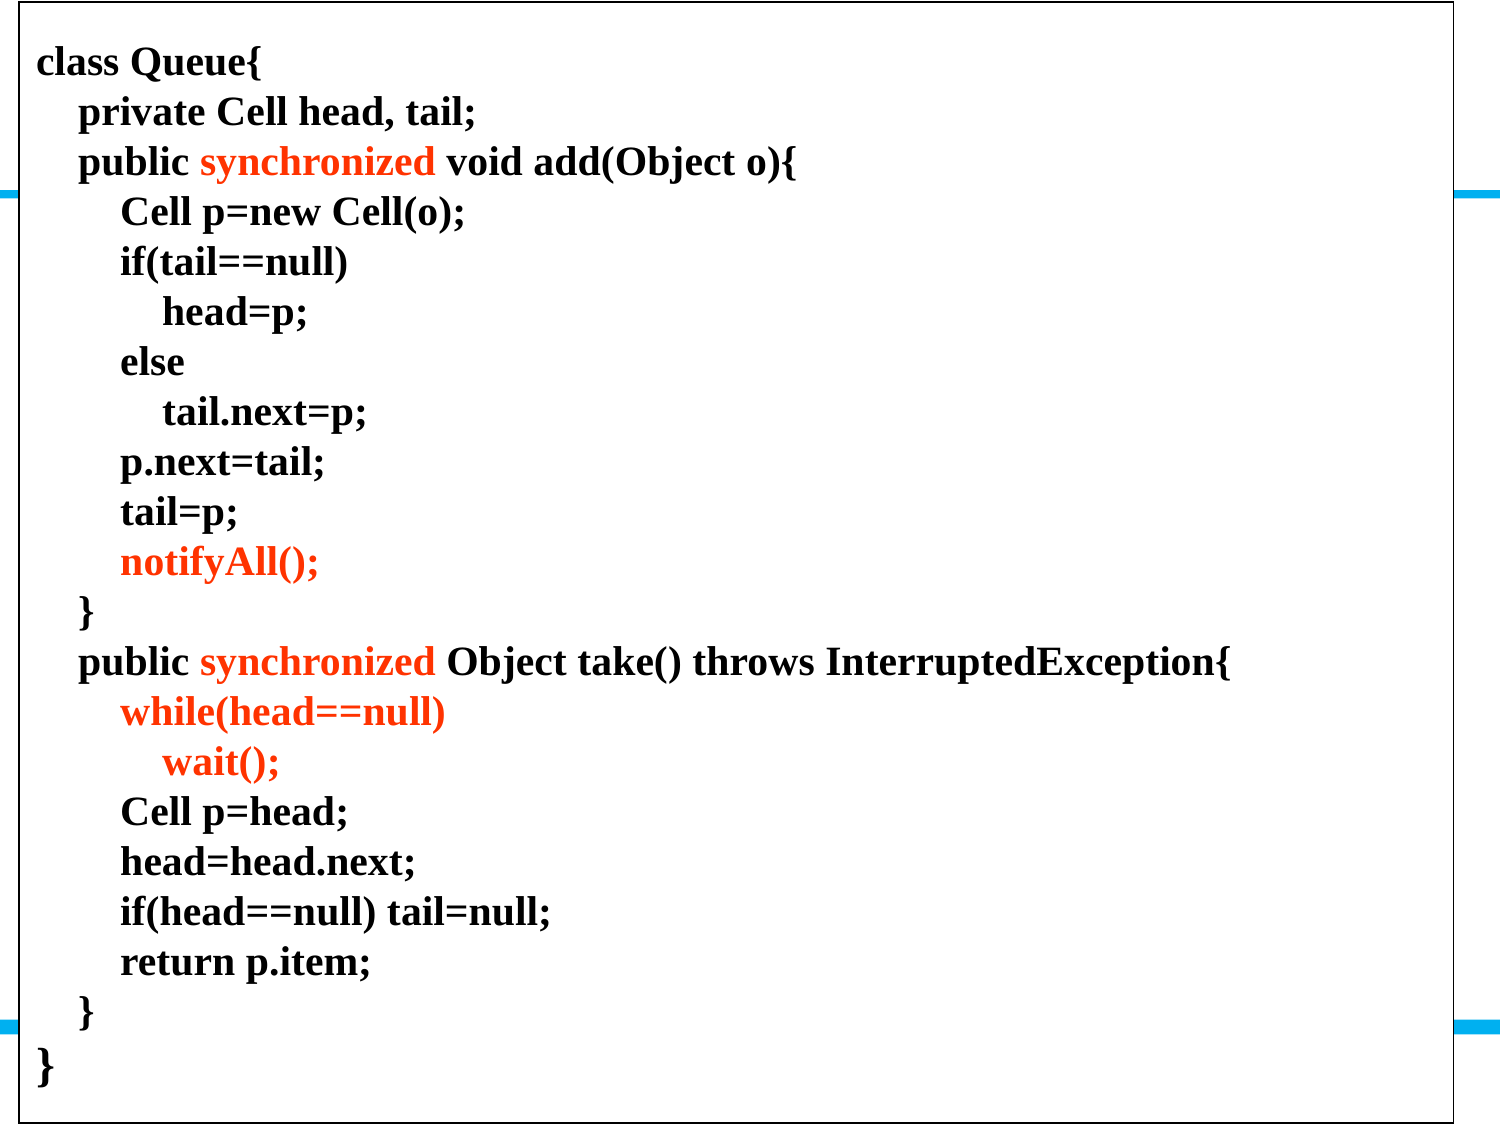

class Queue{
    private Cell head, tail;
    public synchronized void add(Object o){
        Cell p=new Cell(o);
        if(tail==null)
            head=p;
        else
            tail.next=p;
        p.next=tail;
        tail=p;
        notifyAll();
    }
    public synchronized Object take() throws InterruptedException{
        while(head==null)
            wait();
        Cell p=head;
        head=head.next;
        if(head==null) tail=null;
        return p.item;
    }
}